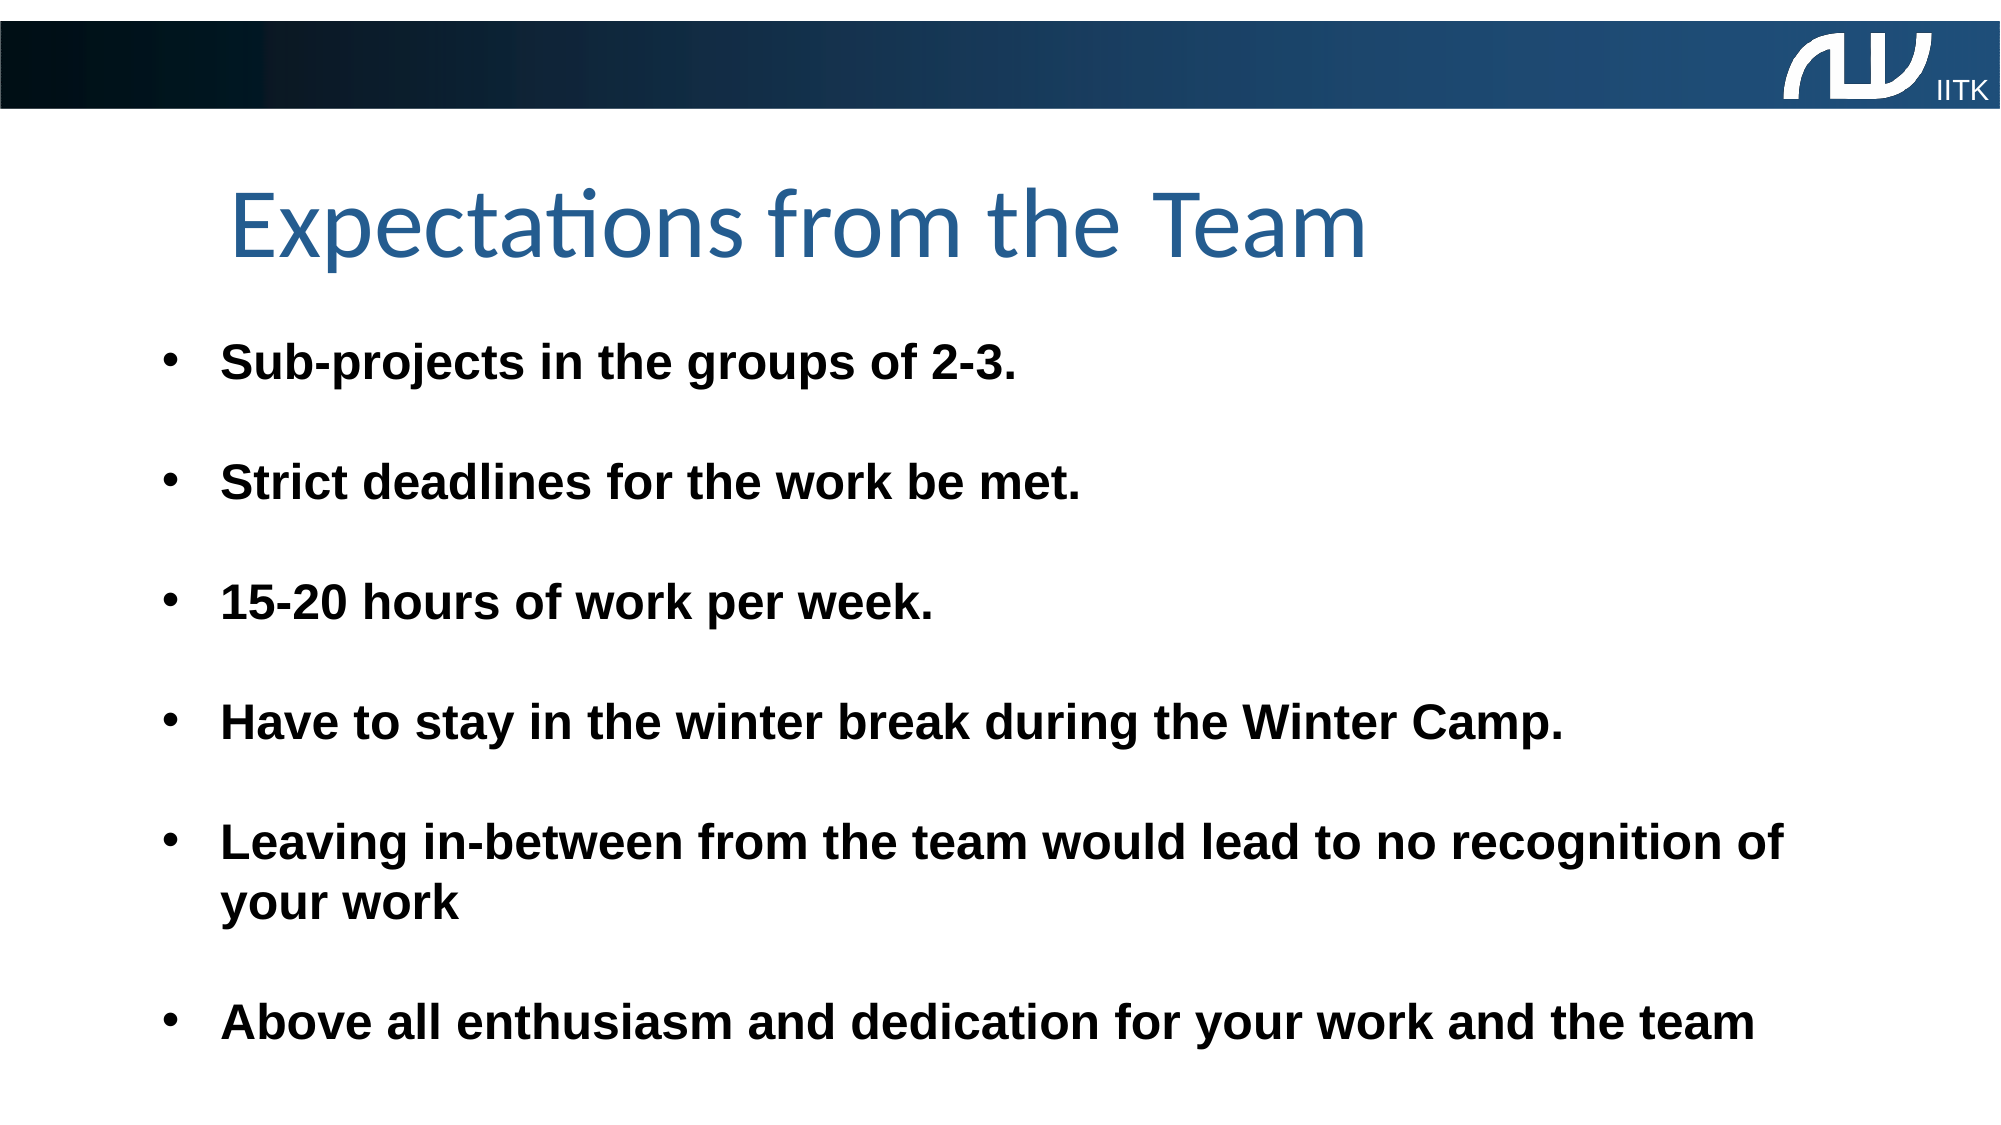

IITK
# Expectations from the	 Team
Sub-projects in the groups of 2-3.

Strict deadlines for the work be met.

15-20 hours of work per week.

Have to stay in the winter break during the Winter Camp.

Leaving in-between from the team would lead to no recognition of your work

Above all enthusiasm and dedication for your work and the team